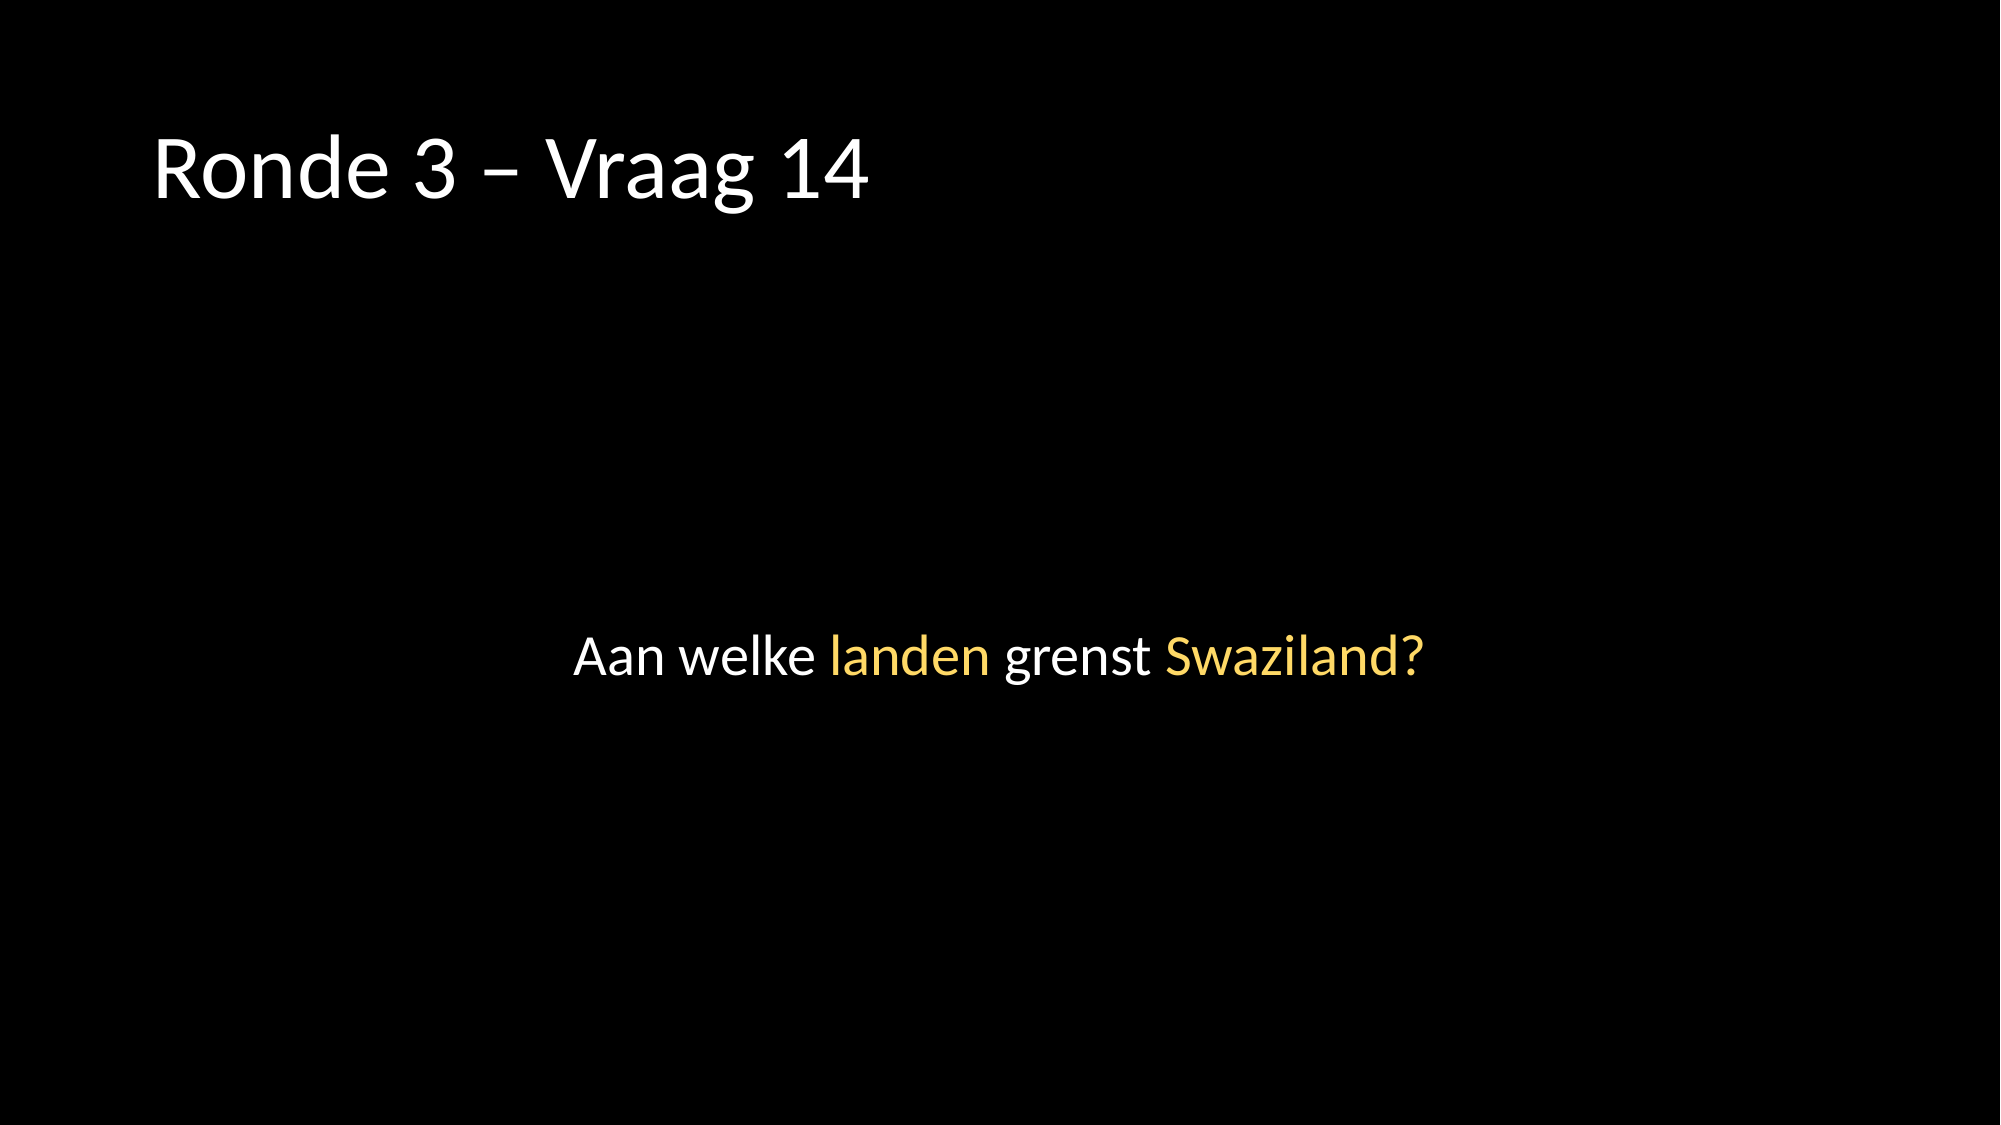

# Ronde 3 – Vraag 14
Aan welke landen grenst Swaziland?